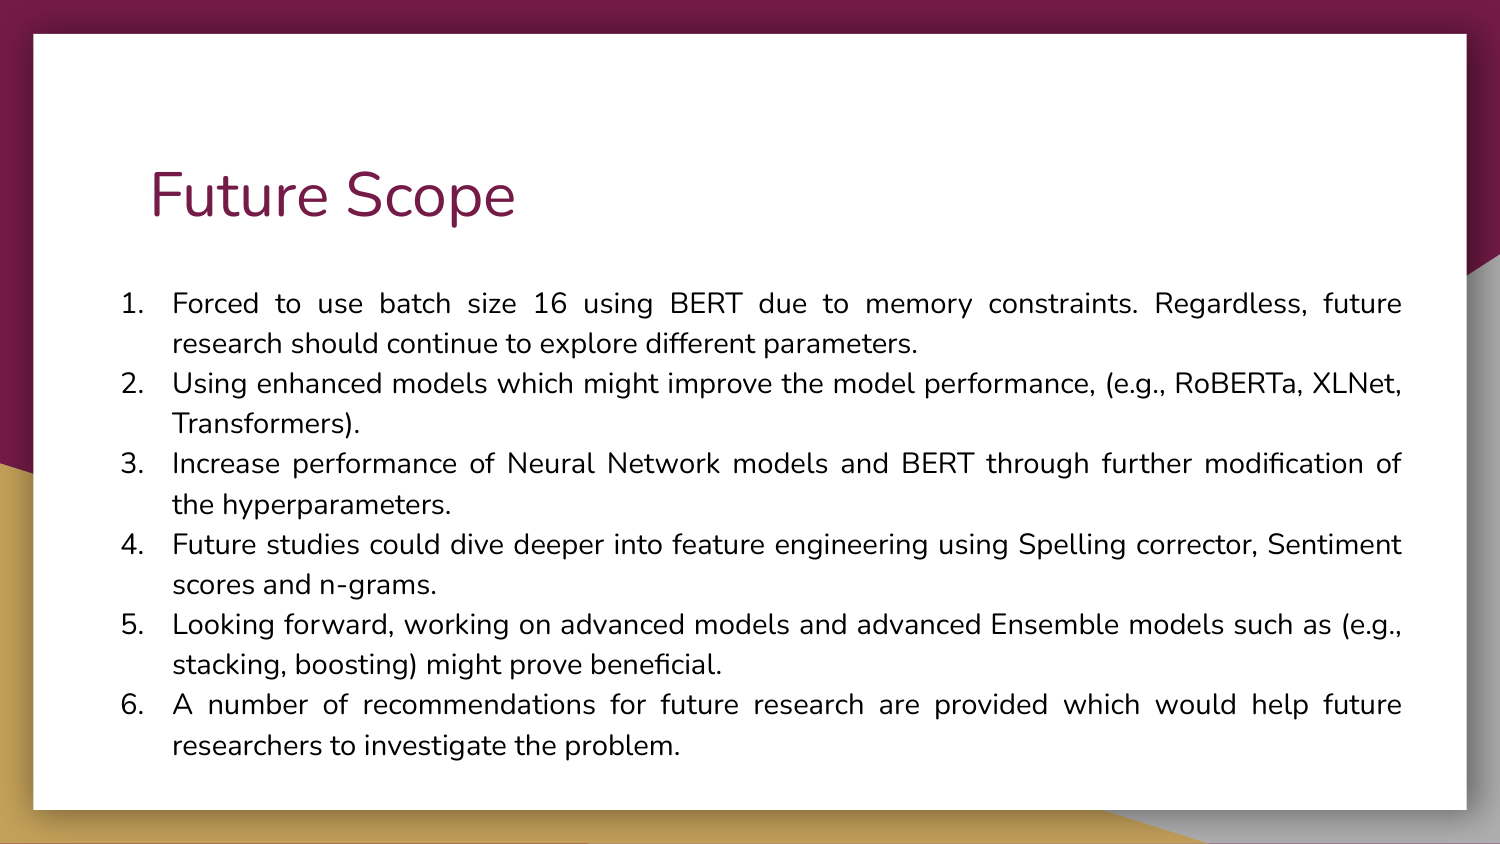

# Future Scope
Forced to use batch size 16 using BERT due to memory constraints. Regardless, future research should continue to explore different parameters.
Using enhanced models which might improve the model performance, (e.g., RoBERTa, XLNet, Transformers).
Increase performance of Neural Network models and BERT through further modification of the hyperparameters.
Future studies could dive deeper into feature engineering using Spelling corrector, Sentiment scores and n-grams.
Looking forward, working on advanced models and advanced Ensemble models such as (e.g., stacking, boosting) might prove beneficial.
A number of recommendations for future research are provided which would help future researchers to investigate the problem.